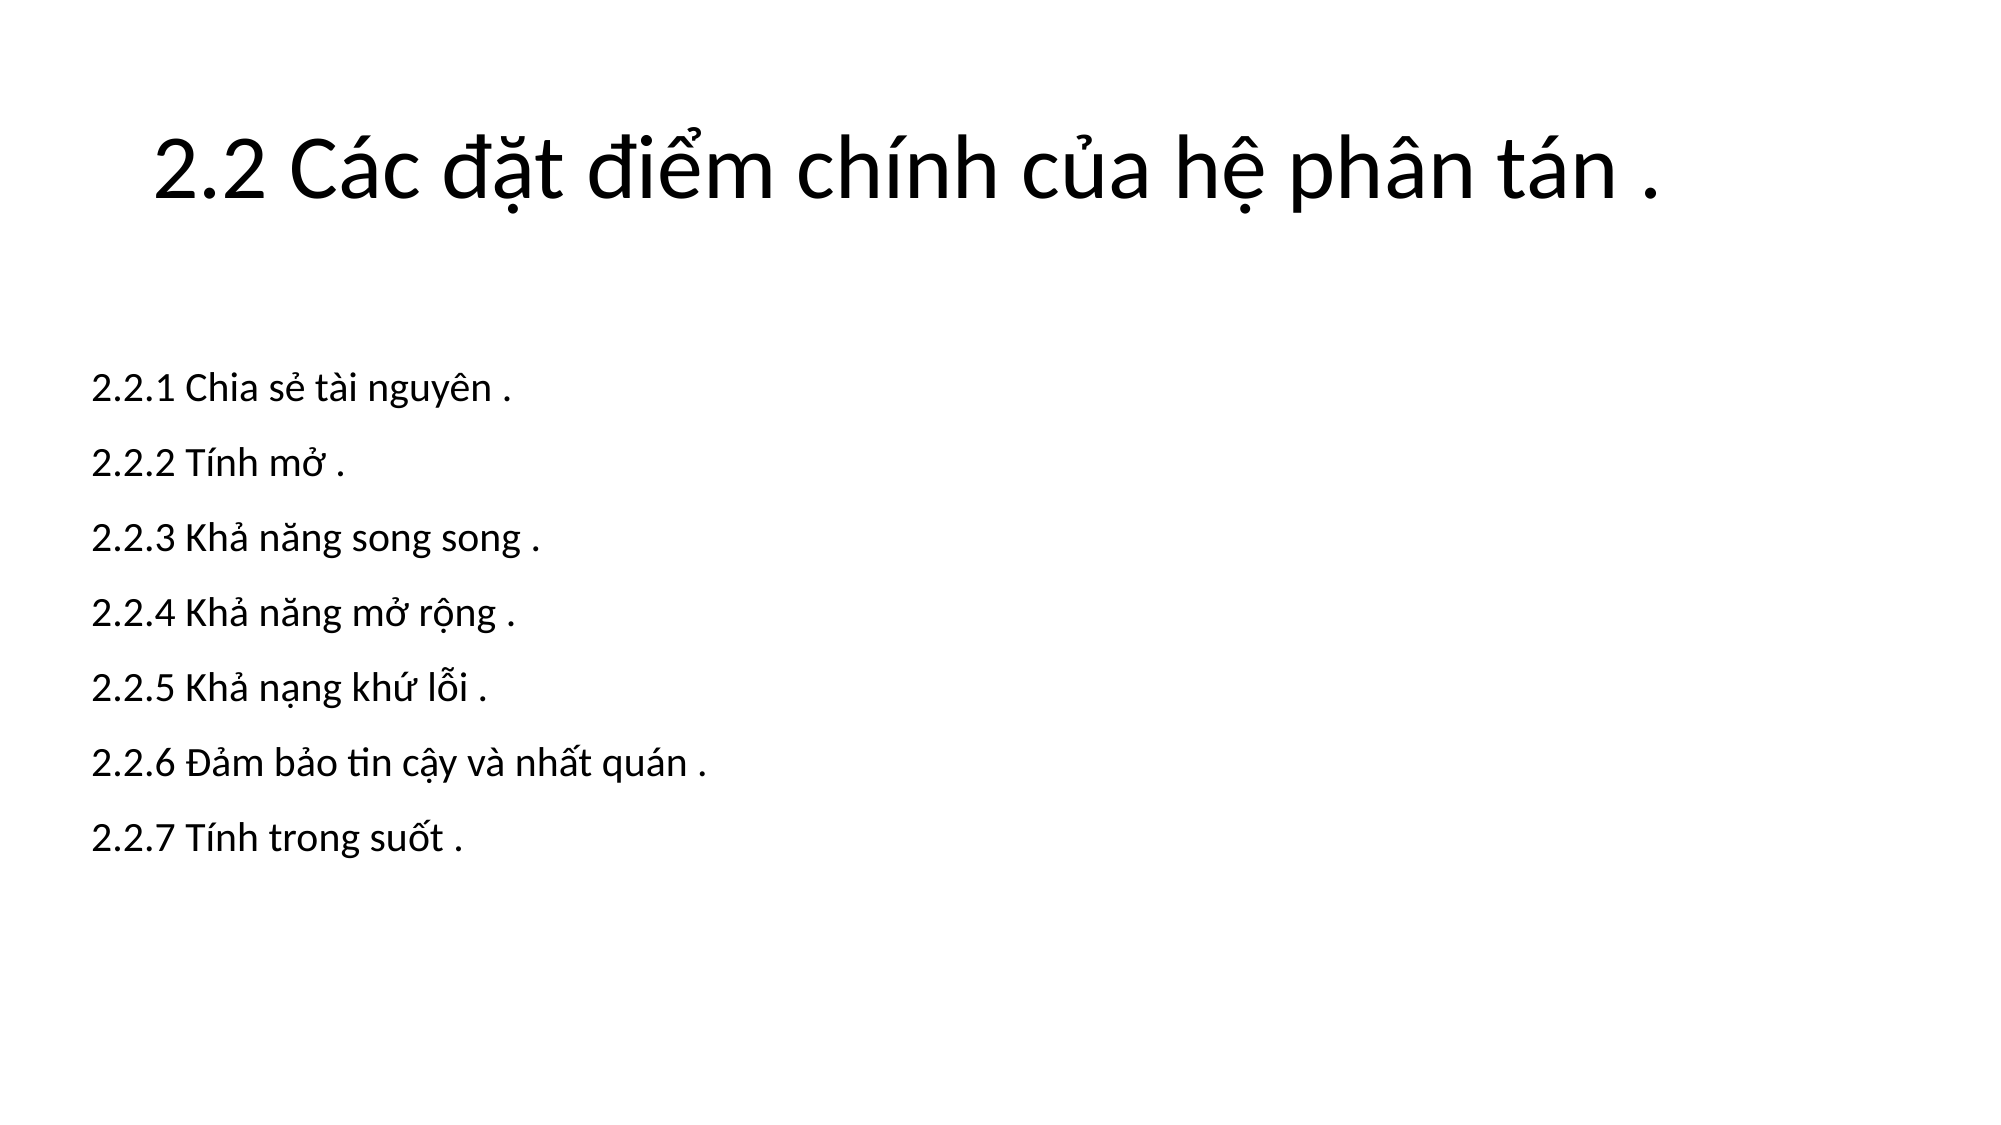

# 2.2 Các đặt điểm chính của hệ phân tán .
2.2.1 Chia sẻ tài nguyên .
2.2.2 Tính mở .
2.2.3 Khả năng song song .
2.2.4 Khả năng mở rộng .
2.2.5 Khả nạng khứ lỗi .
2.2.6 Đảm bảo tin cậy và nhất quán .
2.2.7 Tính trong suốt .